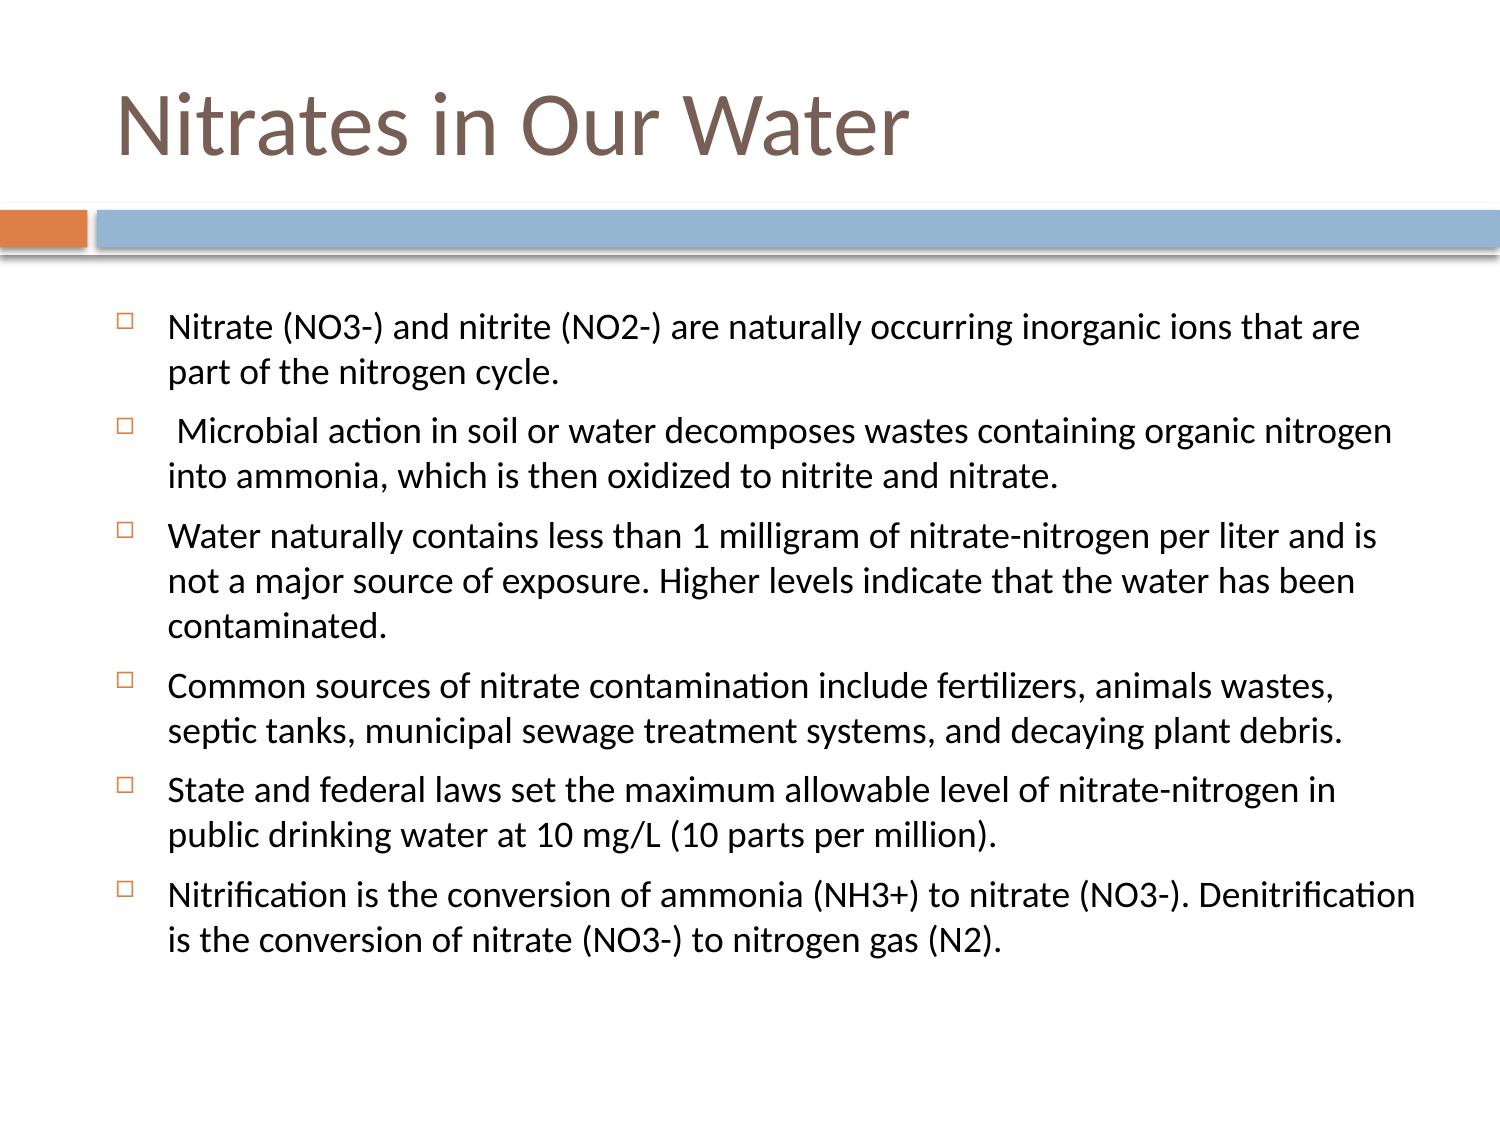

# Nitrates in Our Water

Nitrate (NO3-) and nitrite (NO2-) are naturally occurring inorganic ions that are part of the nitrogen cycle.
 Microbial action in soil or water decomposes wastes containing organic nitrogen into ammonia, which is then oxidized to nitrite and nitrate.
Water naturally contains less than 1 milligram of nitrate-nitrogen per liter and is not a major source of exposure. Higher levels indicate that the water has been contaminated.
Common sources of nitrate contamination include fertilizers, animals wastes, septic tanks, municipal sewage treatment systems, and decaying plant debris.
State and federal laws set the maximum allowable level of nitrate-nitrogen in public drinking water at 10 mg/L (10 parts per million).
Nitrification is the conversion of ammonia (NH3+) to nitrate (NO3-). Denitrification is the conversion of nitrate (NO3-) to nitrogen gas (N2).